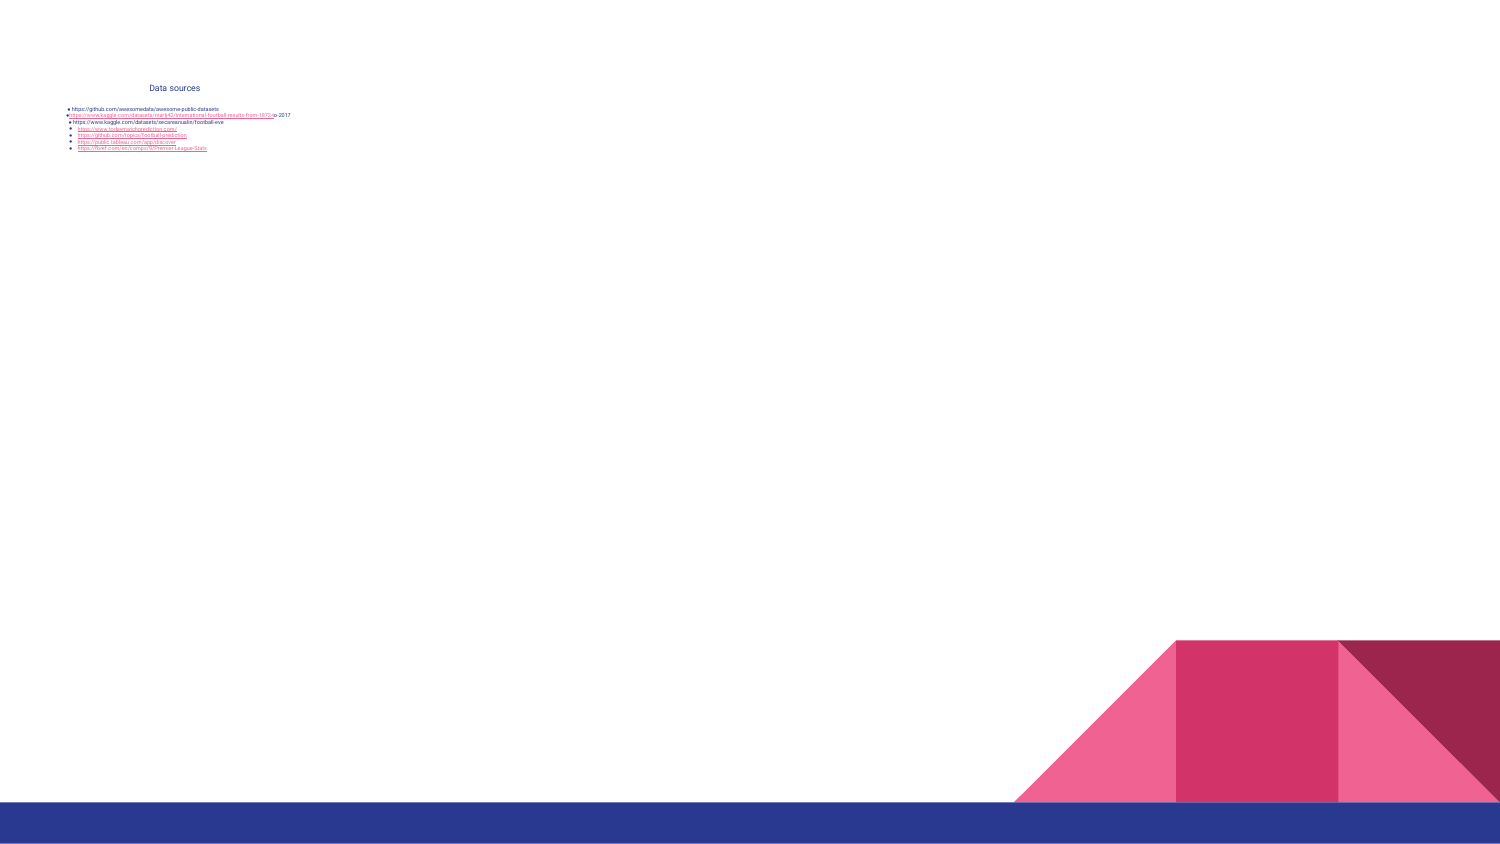

# Data sources

 ● https://github.com/awesomedata/awesome-public-datasets
●https://www.kaggle.com/datasets/martj42/international-football-results-from-1872-to-2017
  ● https://www.kaggle.com/datasets/secareanualin/football-eve
https://www.todaymatchprediction.com/
https://github.com/topics/football-prediction
https://public.tableau.com/app/discover
https://fbref.com/en/comps/9/Premier-League-Stats